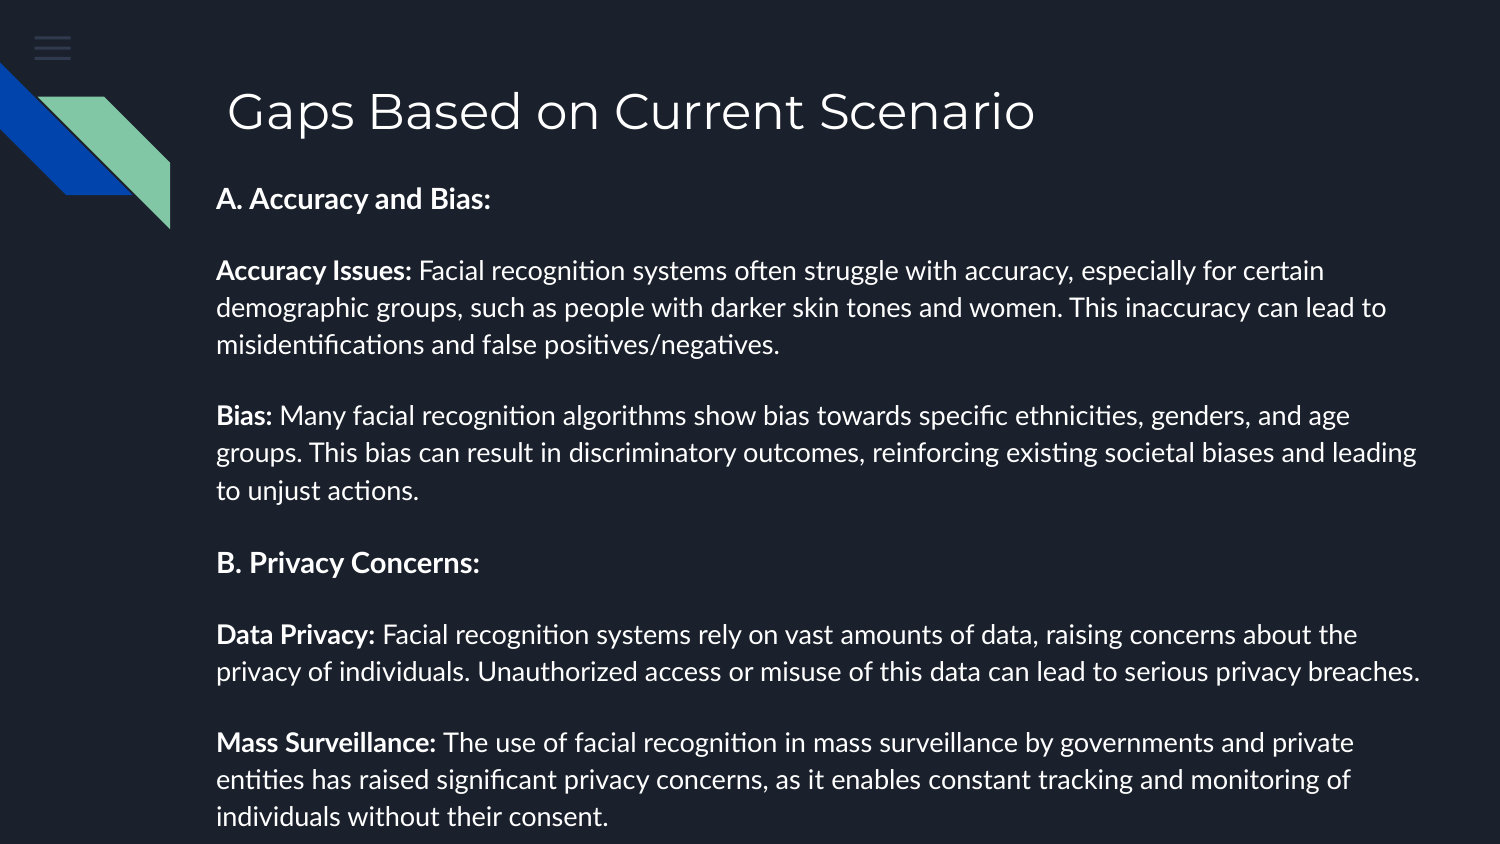

# Gaps Based on Current Scenario
A. Accuracy and Bias:
Accuracy Issues: Facial recognition systems often struggle with accuracy, especially for certain demographic groups, such as people with darker skin tones and women. This inaccuracy can lead to misidentifications and false positives/negatives.
Bias: Many facial recognition algorithms show bias towards specific ethnicities, genders, and age groups. This bias can result in discriminatory outcomes, reinforcing existing societal biases and leading to unjust actions.
B. Privacy Concerns:
Data Privacy: Facial recognition systems rely on vast amounts of data, raising concerns about the privacy of individuals. Unauthorized access or misuse of this data can lead to serious privacy breaches.
Mass Surveillance: The use of facial recognition in mass surveillance by governments and private entities has raised significant privacy concerns, as it enables constant tracking and monitoring of individuals without their consent.